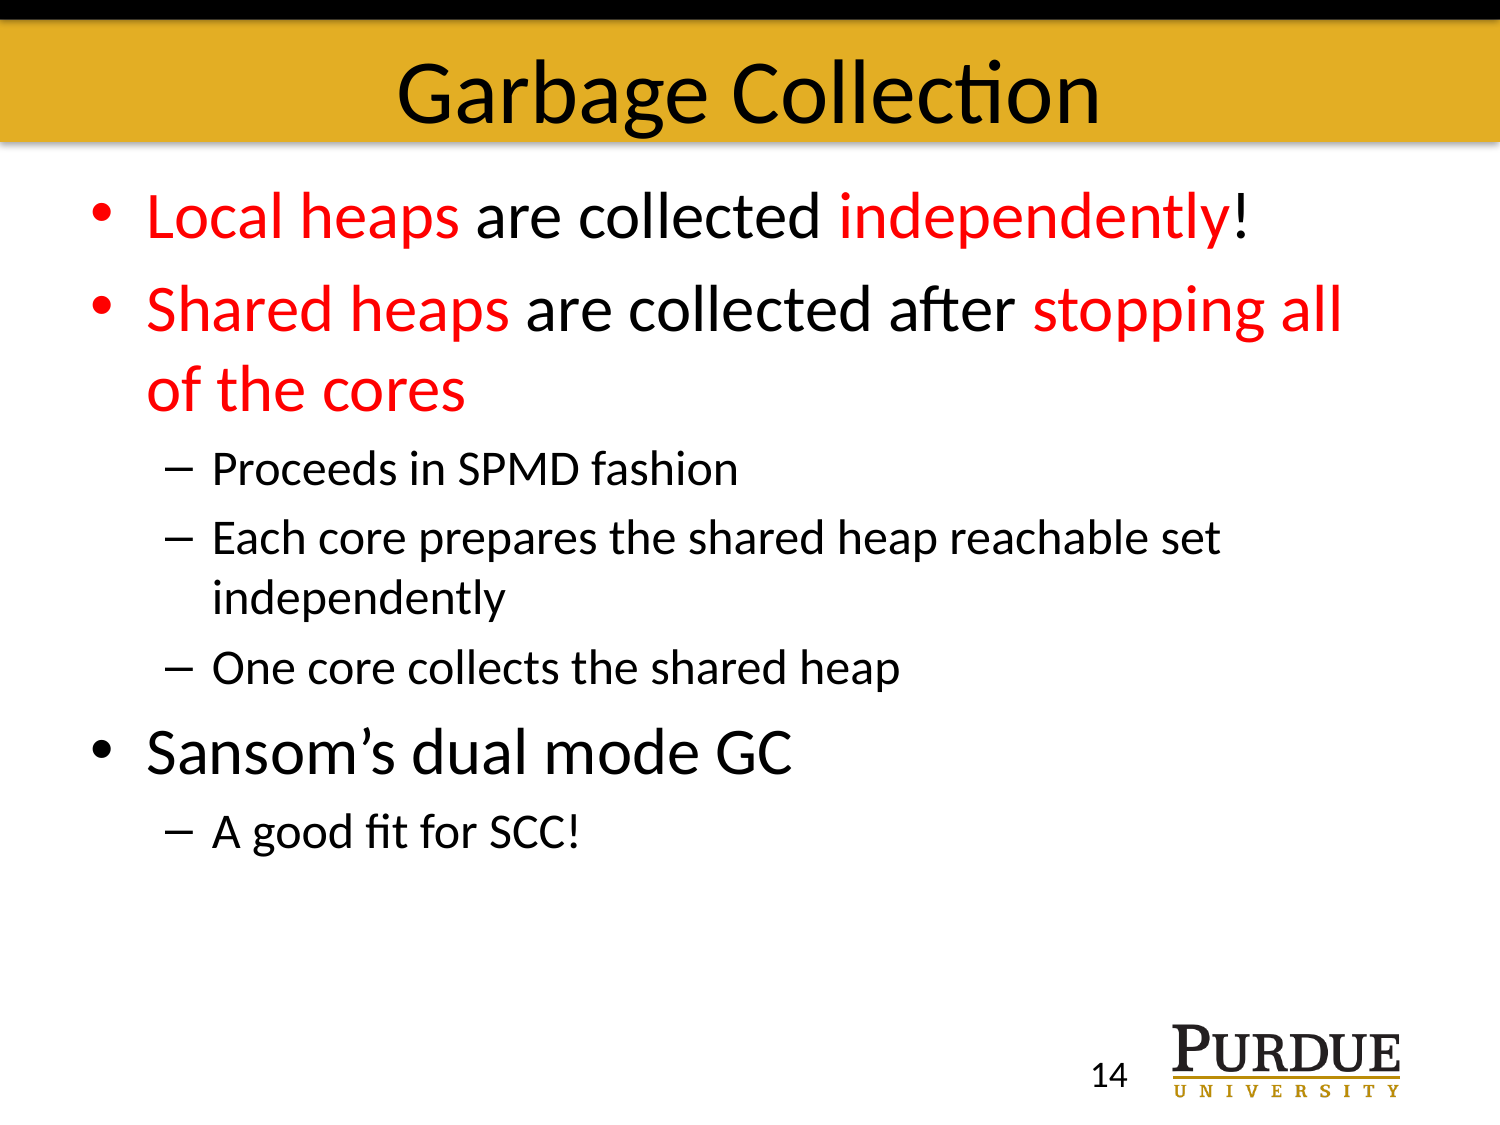

# Garbage Collection
Local heaps are collected independently!
Shared heaps are collected after stopping all of the cores
Proceeds in SPMD fashion
Each core prepares the shared heap reachable set independently
One core collects the shared heap
Sansom’s dual mode GC
A good fit for SCC!
14